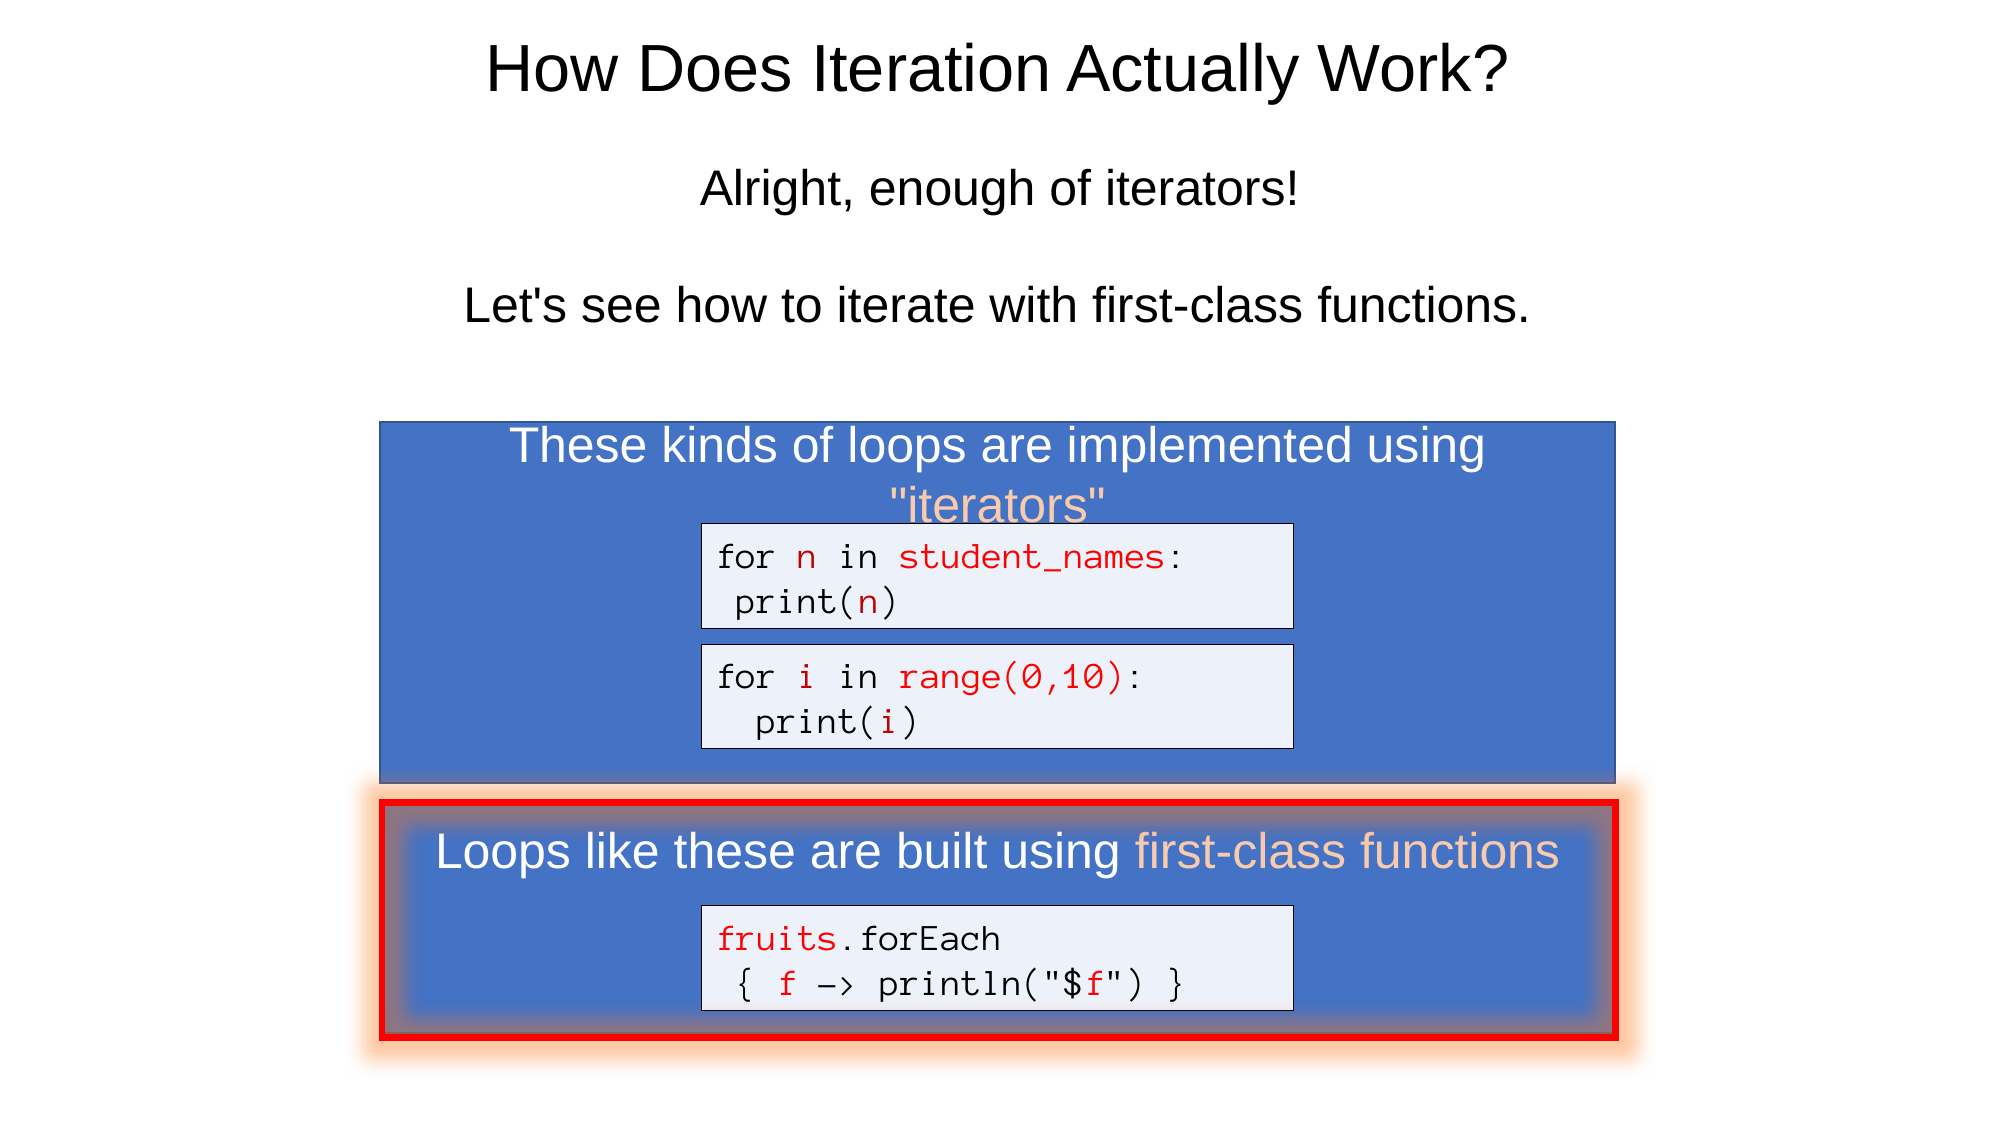

# How Does Iteration Actually Work?
Alright, enough of iterators!
Let's see how to iterate with first-class functions.
These kinds of loops are implemented using "iterators"

for n in student_names:
 print(n)
for i in range(0,10):
  print(i)
Loops like these are built using first-class functions

fruits.forEach
 { f -> println("$f") }